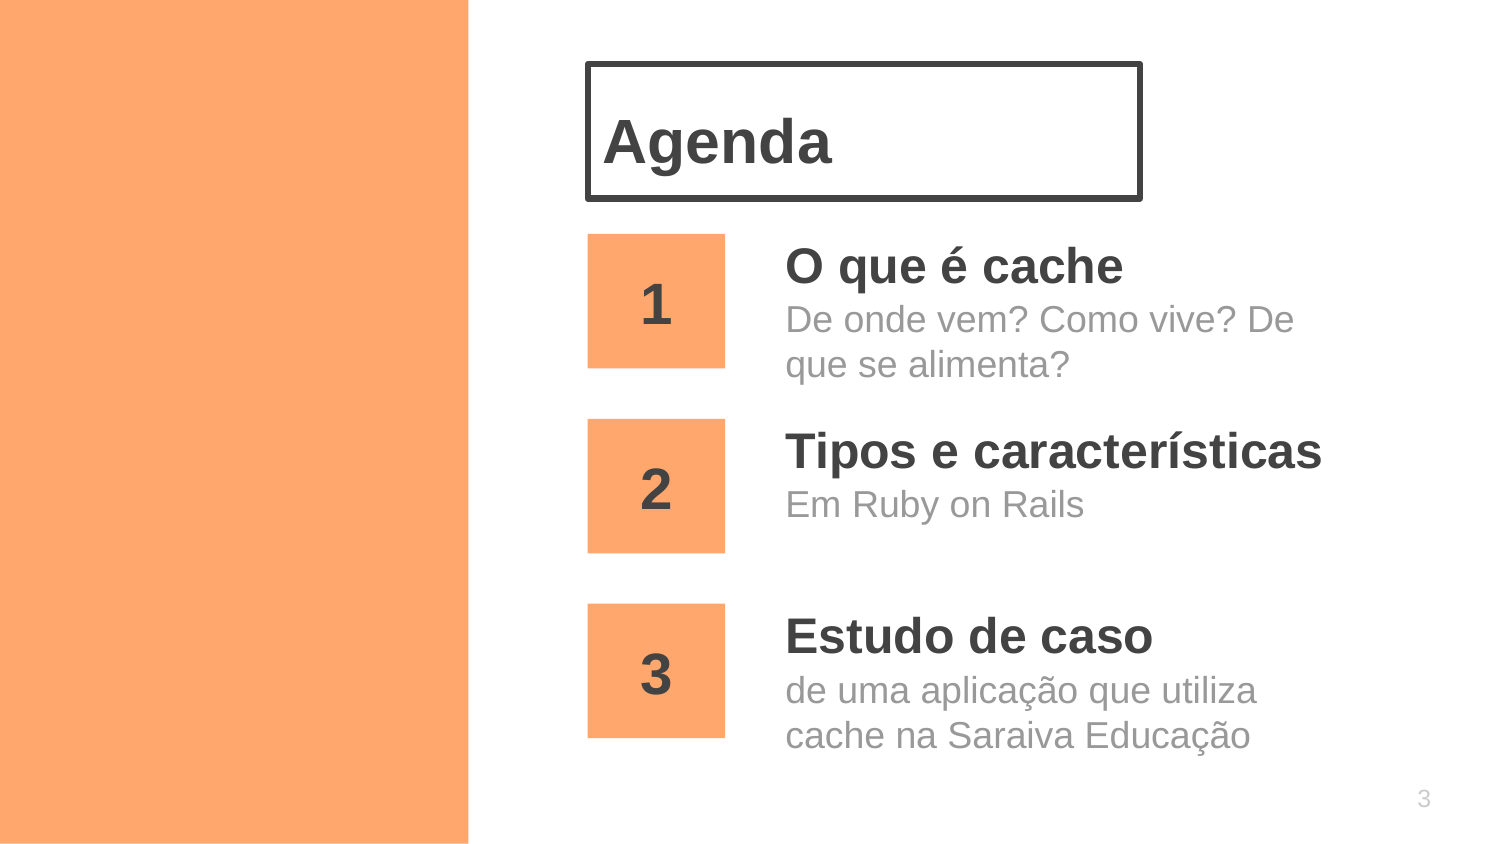

# Agenda
O que é cache
1
De onde vem? Como vive? De que se alimenta?
Tipos e características
2
Em Ruby on Rails
Estudo de caso
3
de uma aplicação que utiliza cache na Saraiva Educação
3